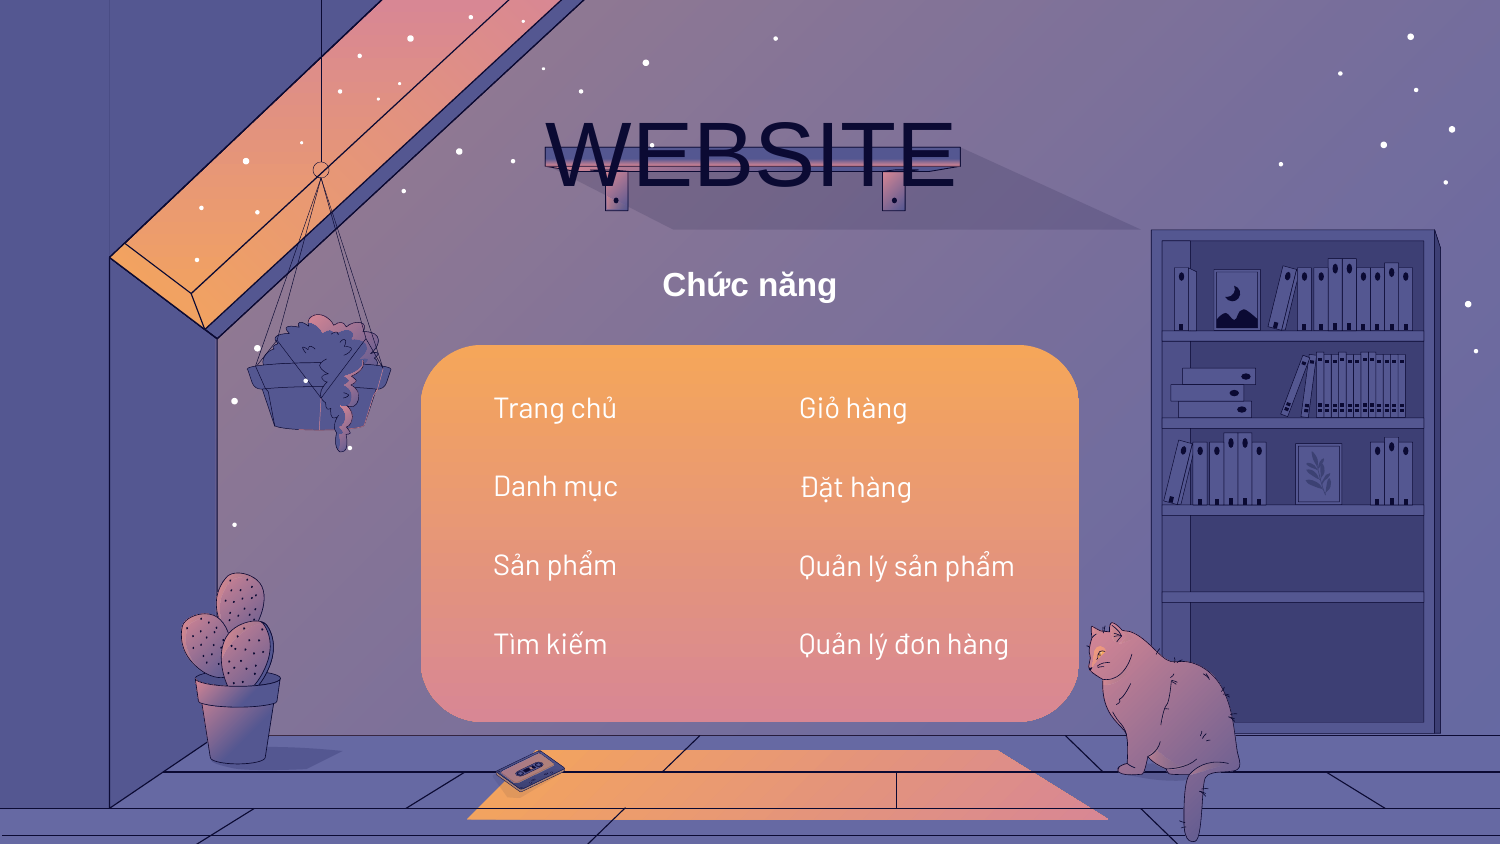

# WEBSITE

Chức năng

Trang chủ
Giỏ hàng
Danh mục
Đặt hàng
Sản phẩm
Quản lý sản phẩm

Tìm kiếm
Quản lý đơn hàng